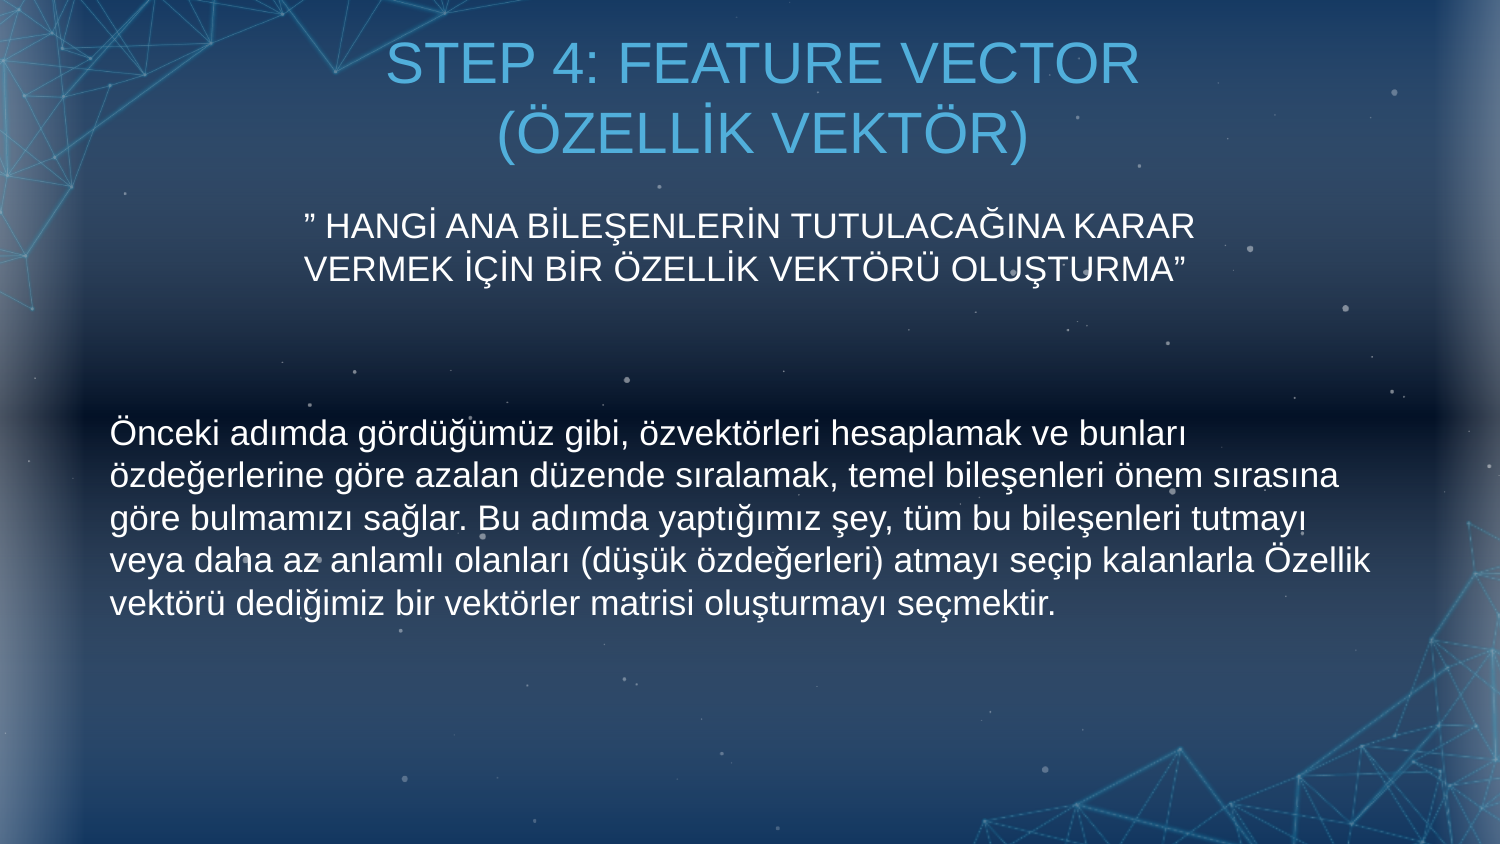

# STEP 4: FEATURE VECTOR
(ÖZELLİK VEKTÖR)
” HANGİ ANA BİLEŞENLERİN TUTULACAĞINA KARAR VERMEK İÇİN BİR ÖZELLİK VEKTÖRÜ OLUŞTURMA”
Önceki adımda gördüğümüz gibi, özvektörleri hesaplamak ve bunları özdeğerlerine göre azalan düzende sıralamak, temel bileşenleri önem sırasına göre bulmamızı sağlar. Bu adımda yaptığımız şey, tüm bu bileşenleri tutmayı veya daha az anlamlı olanları (düşük özdeğerleri) atmayı seçip kalanlarla Özellik vektörü dediğimiz bir vektörler matrisi oluşturmayı seçmektir.